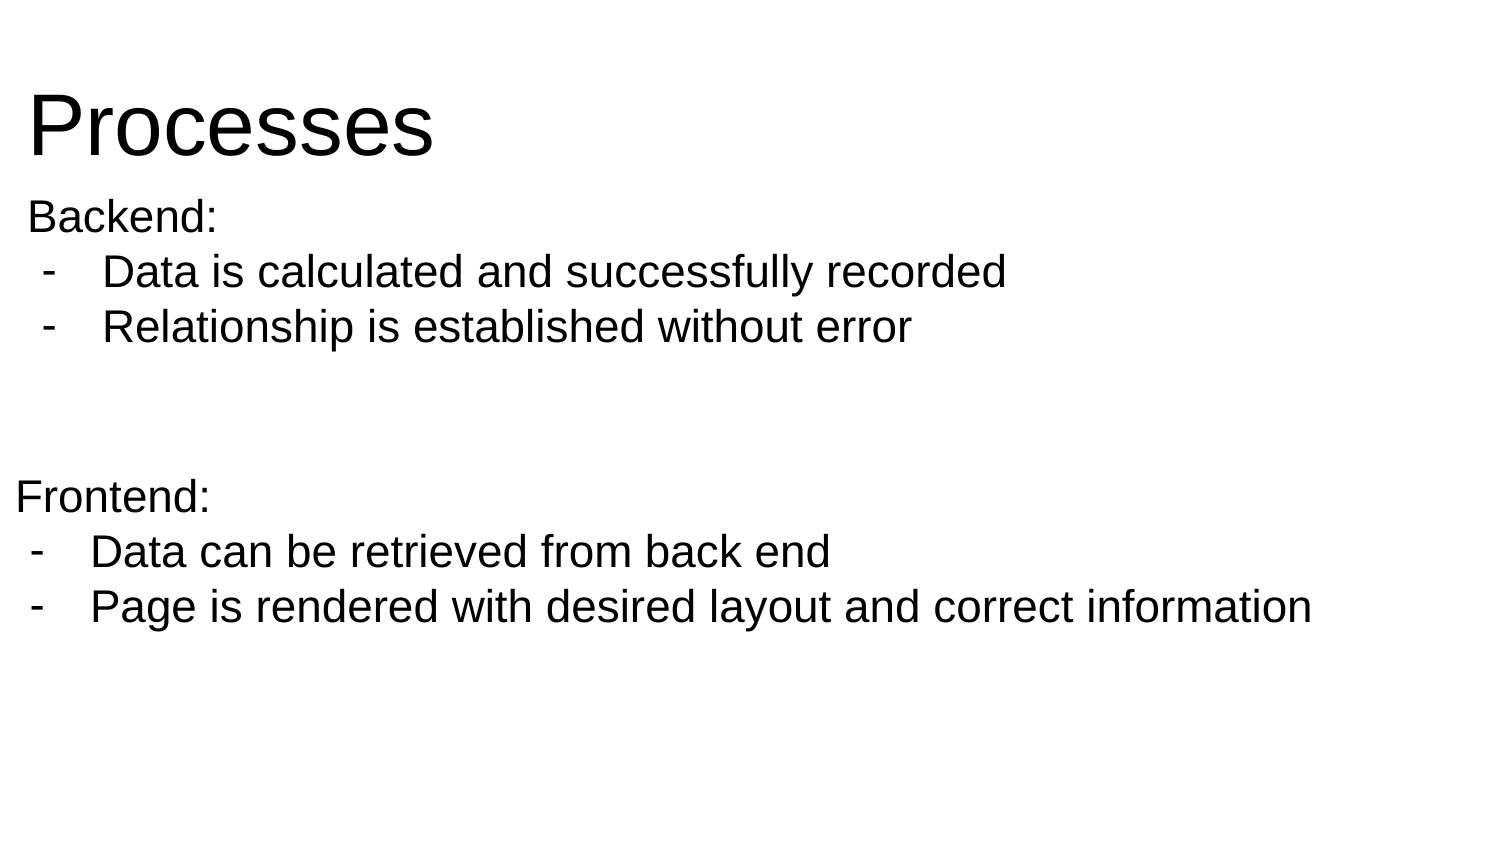

# Processes
Backend:
Data is calculated and successfully recorded
Relationship is established without error
Frontend:
Data can be retrieved from back end
Page is rendered with desired layout and correct information